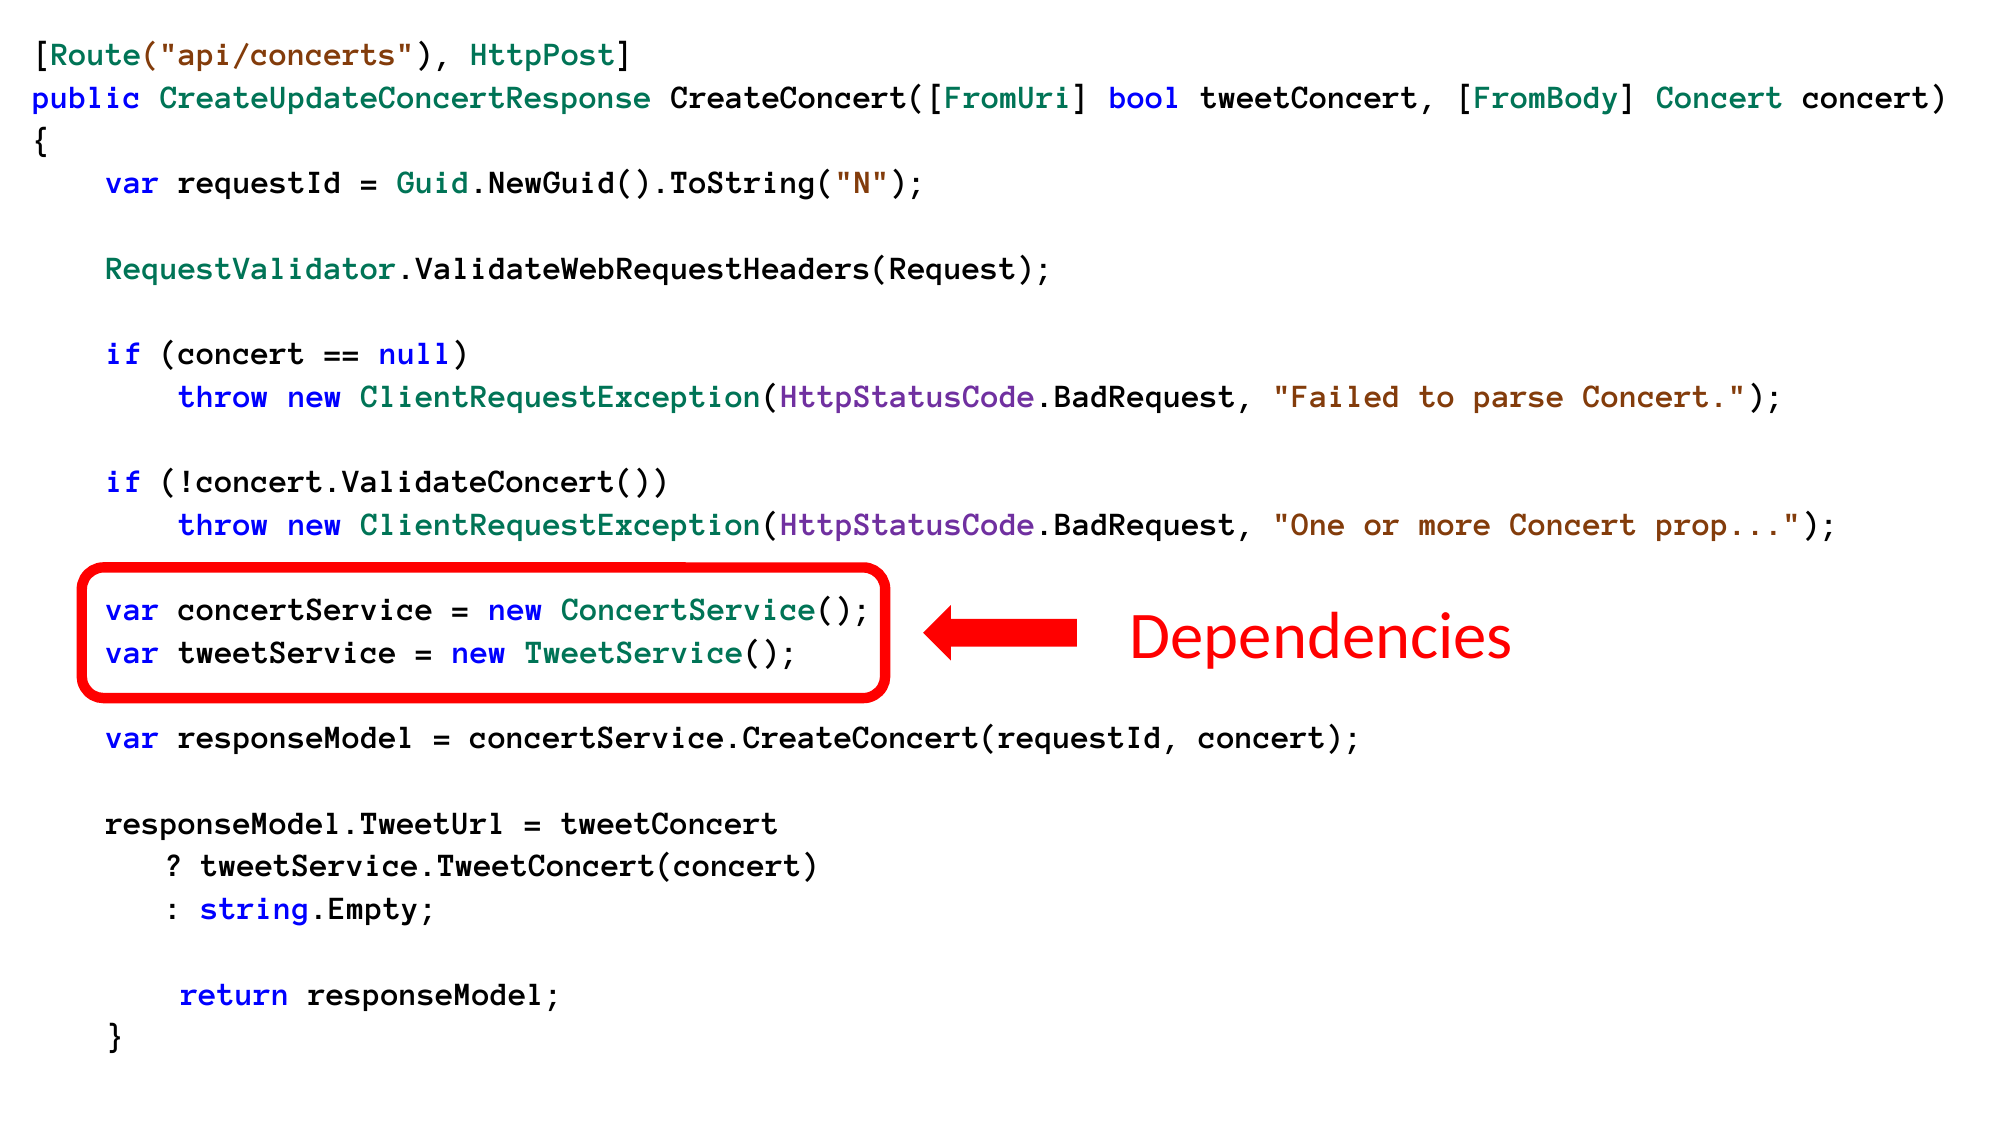

[Route("api/concerts"), HttpPost]
 public CreateUpdateConcertResponse CreateConcert([FromUri] bool tweetConcert, [FromBody] Concert concert)
 {
     var requestId = Guid.NewGuid().ToString("N");

     RequestValidator.ValidateWebRequestHeaders(Request);

     if (concert == null)
         throw new ClientRequestException(HttpStatusCode.BadRequest, "Failed to parse Concert.");

     if (!concert.ValidateConcert())
         throw new ClientRequestException(HttpStatusCode.BadRequest, "One or more Concert prop...");

     var concertService = new ConcertService();
     var tweetService = new TweetService();

     var responseModel = concertService.CreateConcert(requestId, concert);

     responseModel.TweetUrl = tweetConcert
? tweetService.TweetConcert(concert)
: string.Empty;

     return responseModel;
 }

Dependencies